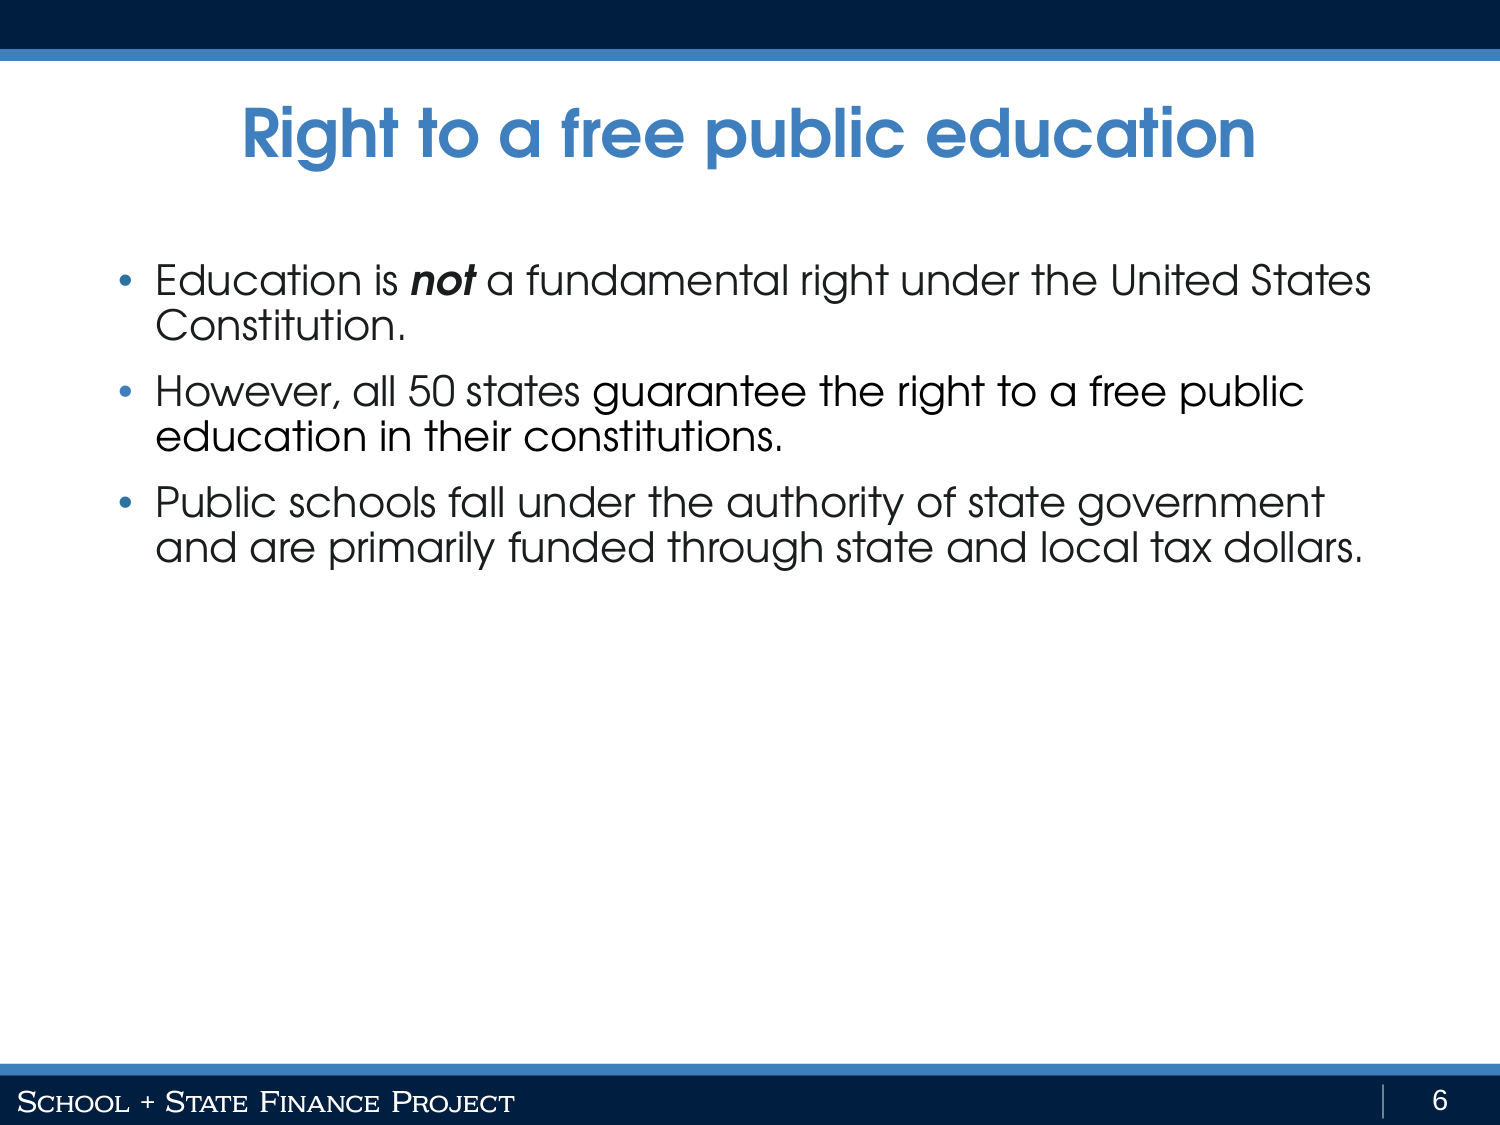

Right to a free public education
Education is not a fundamental right under the United States Constitution.
However, all 50 states guarantee the right to a free public education in their constitutions.
Public schools fall under the authority of state government and are primarily funded through state and local tax dollars.